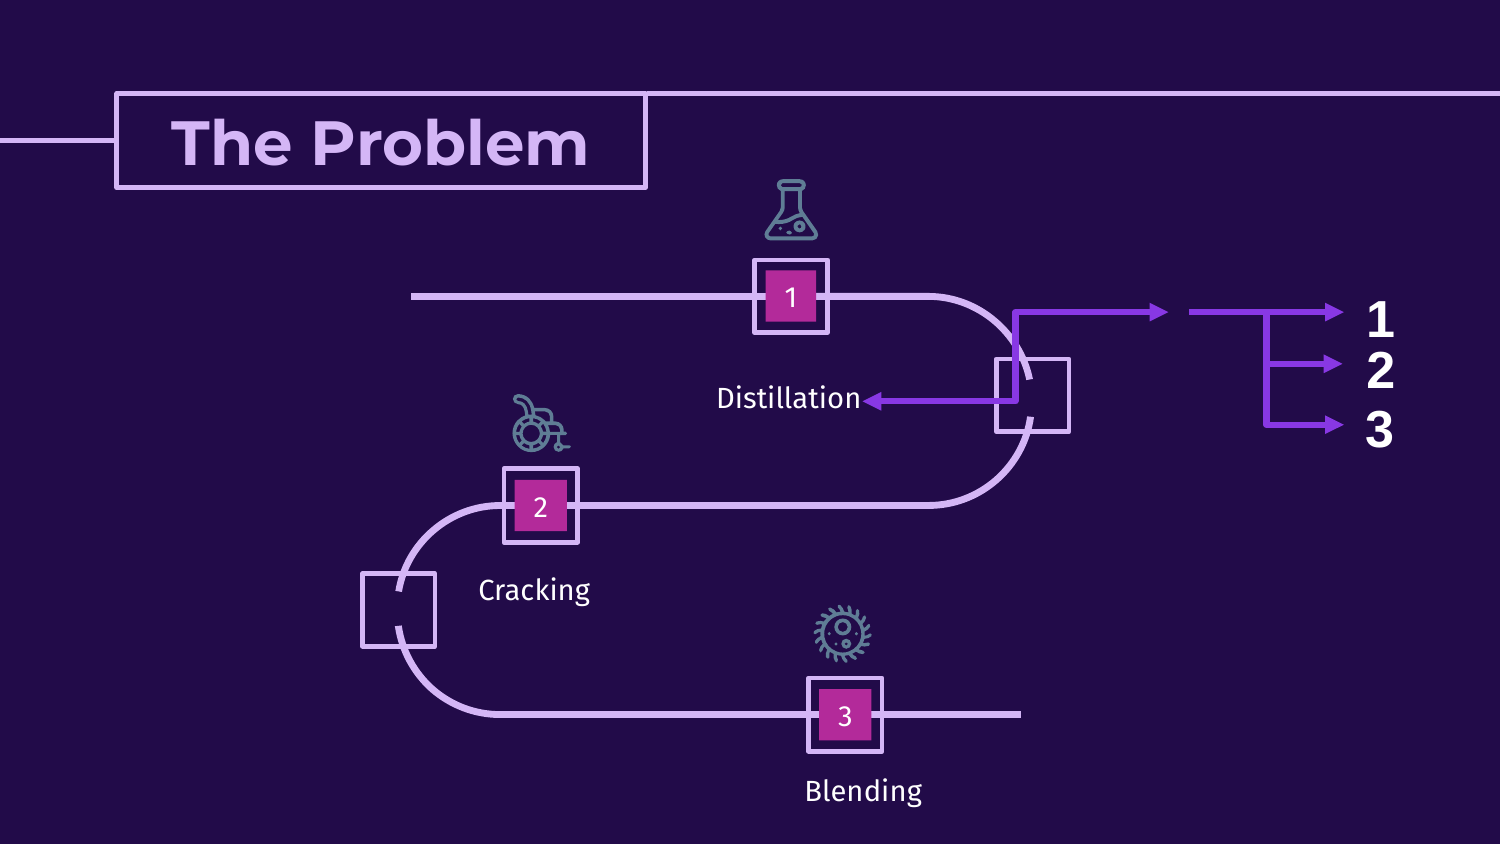

# The Problem

1
1
2
Distillation

3
2
Cracking

3
Blending